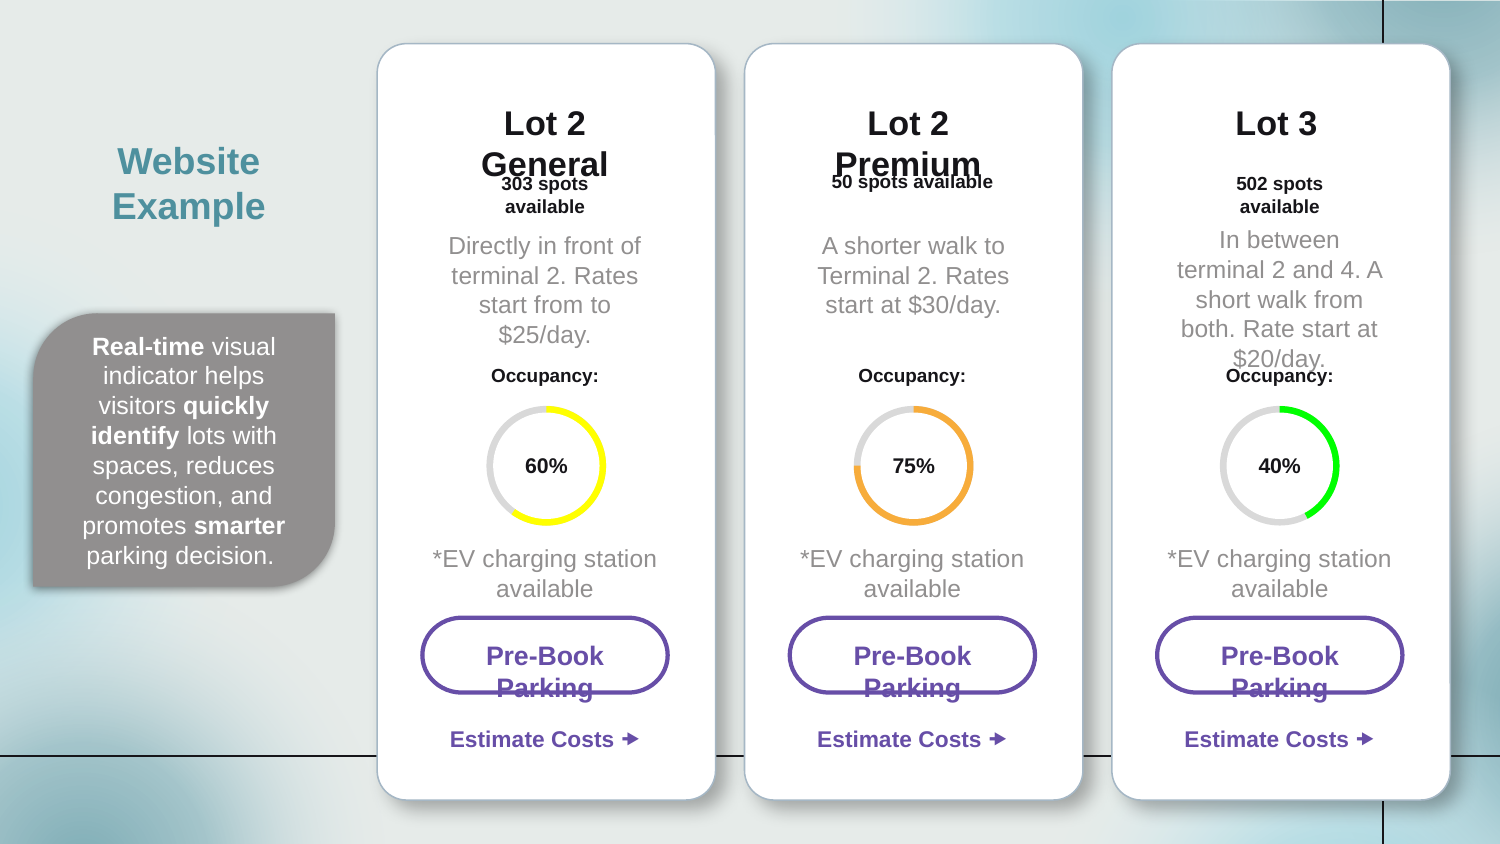

Lot 2 General
Lot 2 Premium
Lot 3
Website Example
303 spots available
50 spots available
502 spots available
In between terminal 2 and 4. A short walk from both. Rate start at $20/day.
A shorter walk to Terminal 2. Rates start at $30/day.
Directly in front of terminal 2. Rates start from to $25/day.
Real-time visual indicator helps visitors quickly identify lots with spaces, reduces congestion, and promotes smarter parking decision.
Occupancy:
Occupancy:
Occupancy:

75%

60%

40%
*EV charging station available
*EV charging station available
*EV charging station available

Pre-Book Parking
Pre-Book Parking
Pre-Book Parking
Estimate Costs 🠞
Estimate Costs 🠞
Estimate Costs 🠞